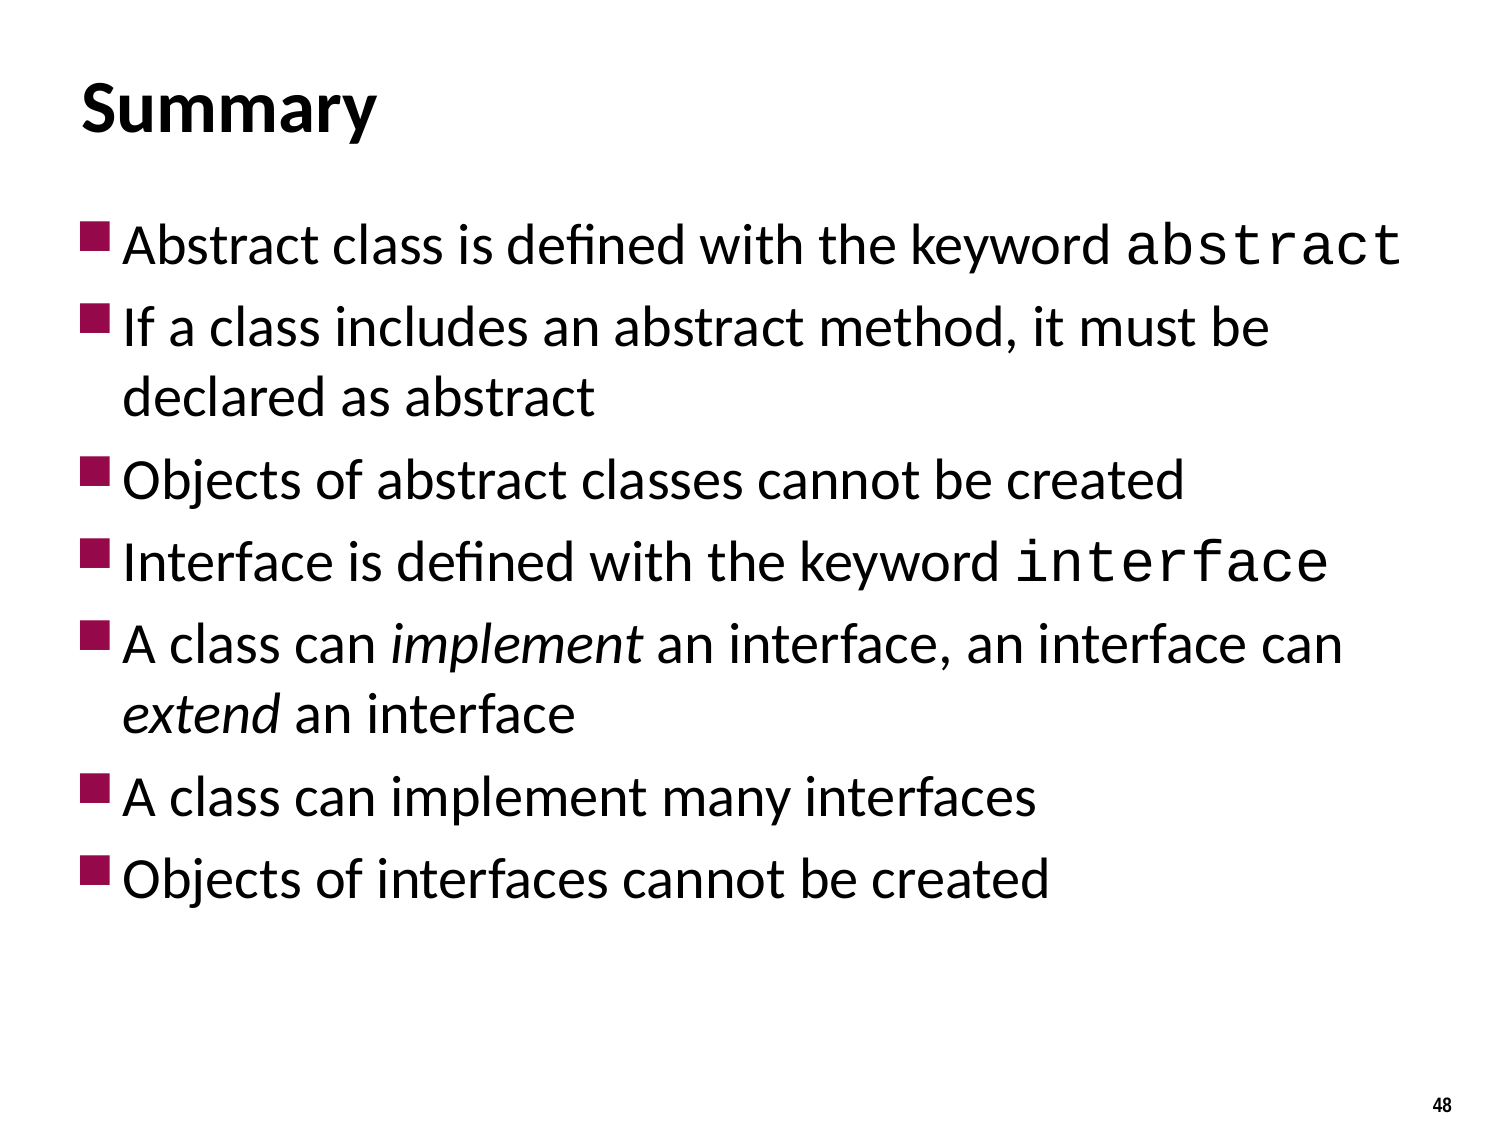

# Summary
Abstract class is defined with the keyword abstract
If a class includes an abstract method, it must be declared as abstract
Objects of abstract classes cannot be created
Interface is defined with the keyword interface
A class can implement an interface, an interface can extend an interface
A class can implement many interfaces
Objects of interfaces cannot be created